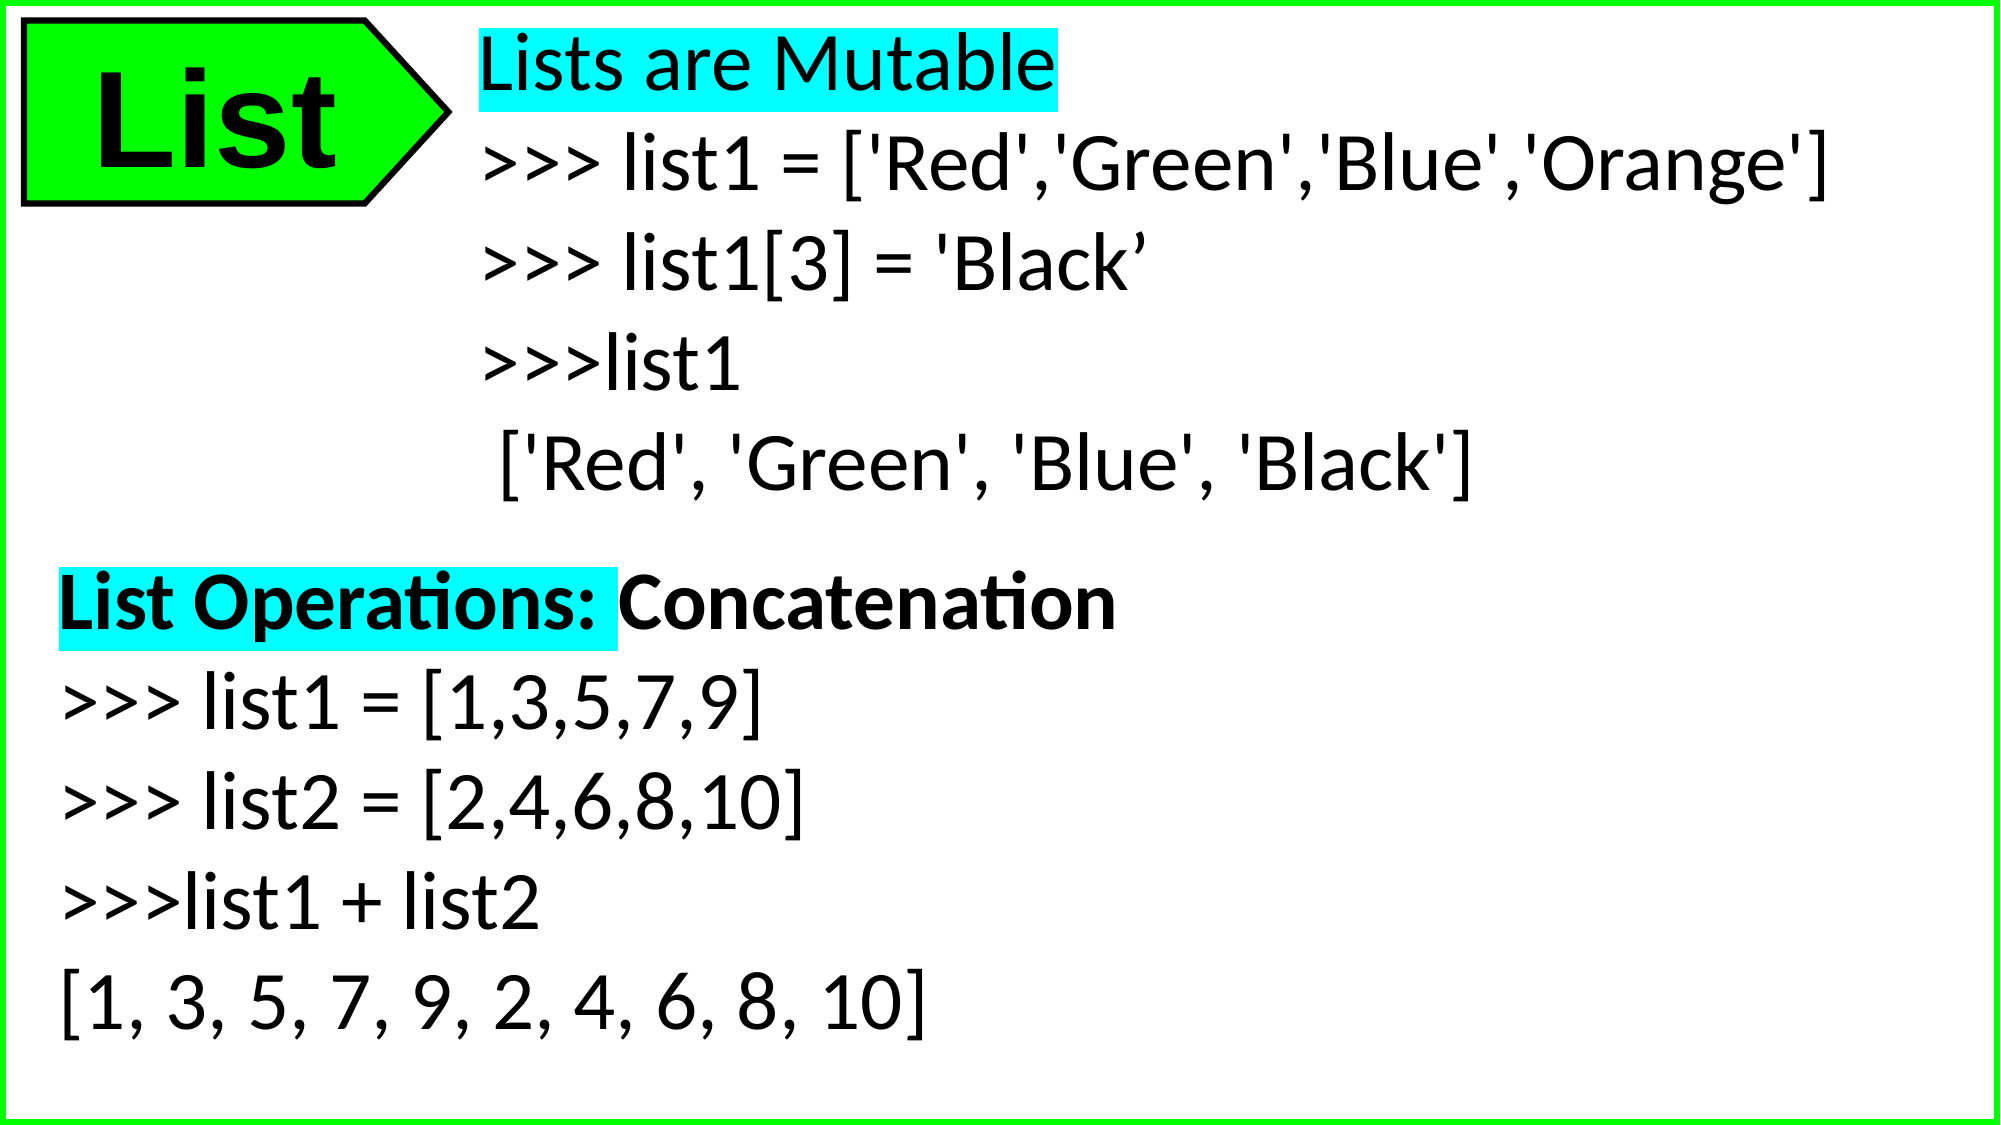

Lists are Mutable
>>> list1 = ['Red','Green','Blue','Orange'] >>> list1[3] = 'Black’
>>>list1
 ['Red', 'Green', 'Blue', 'Black']
List
List Operations: Concatenation
>>> list1 = [1,3,5,7,9]
>>> list2 = [2,4,6,8,10]
>>>list1 + list2
[1, 3, 5, 7, 9, 2, 4, 6, 8, 10]